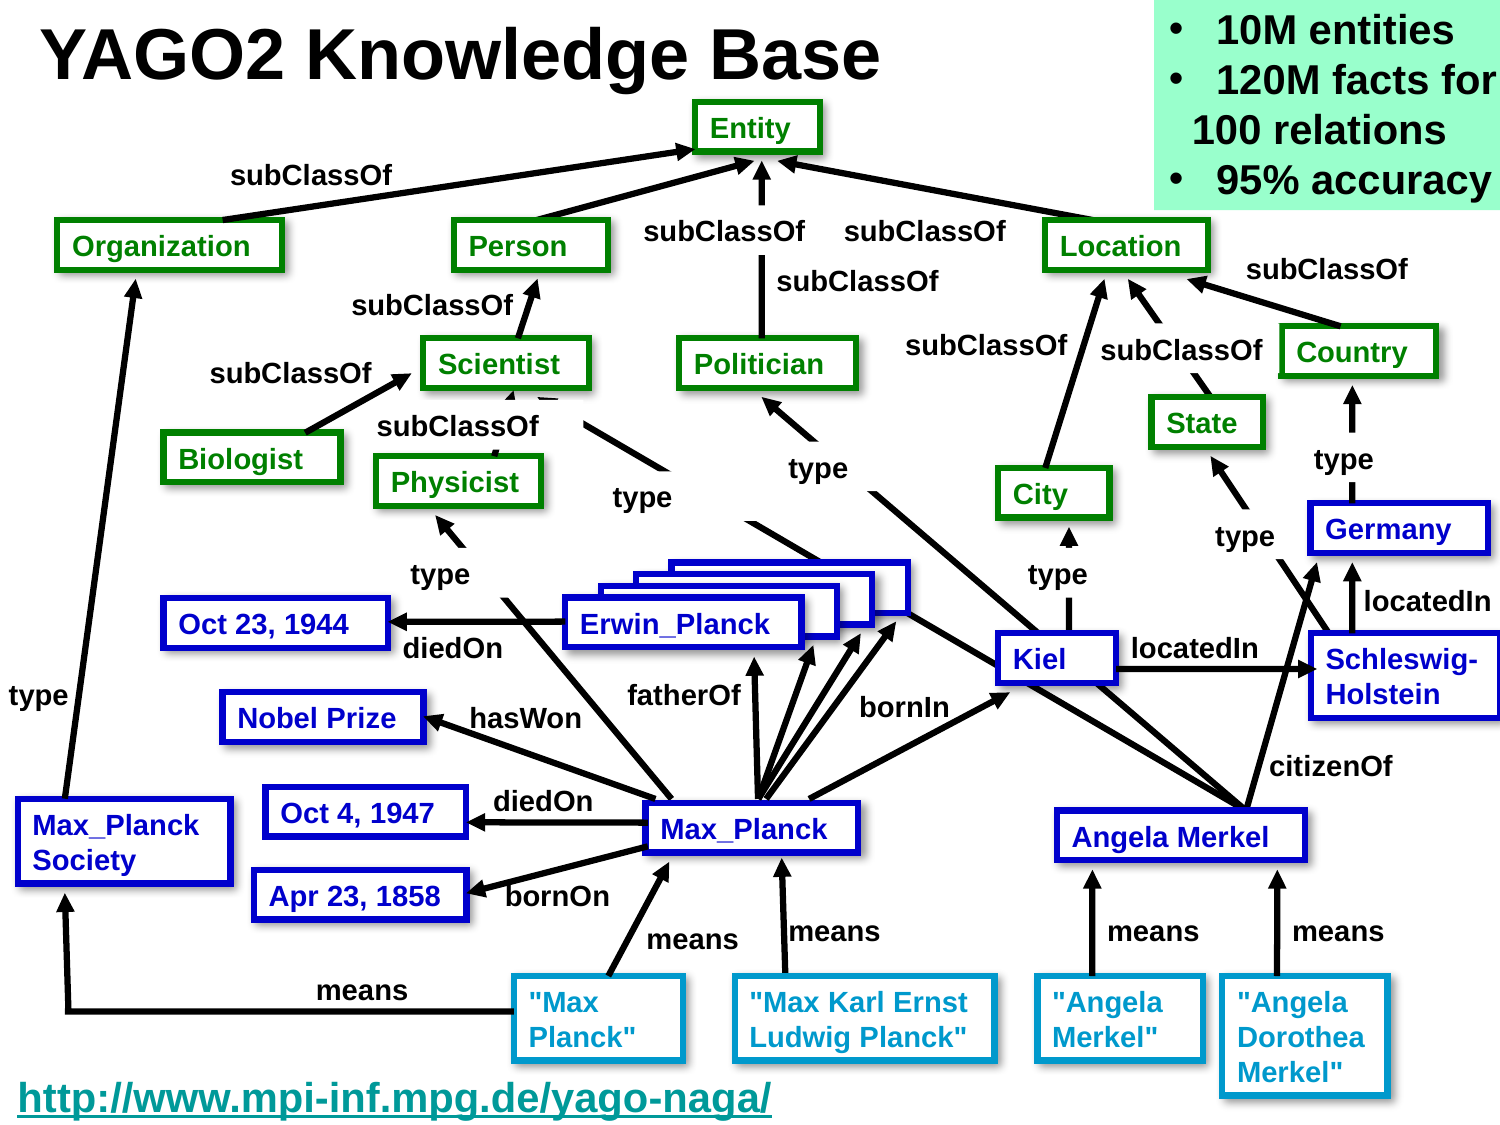

10M entities
 120M facts for
  100 relations
 95% accuracy
# YAGO2 Knowledge Base
Entity
subClassOf

subClassOf
subClassOf
Organization
Person
Location
subClassOf
subClassOf

subClassOf

subClassOf
subClassOf
Country
Scientist
Politician
subClassOf

State
subClassOf
Biologist
type
type
Physicist

City
type
Germany
type

type
type

 locatedIn

Erwin_Planck
Oct 23, 1944

diedOn

locatedIn
Kiel
Schleswig-Holstein

type
fatherOf
bornIn
Nobel Prize
hasWon

 citizenOf
diedOn
Oct 4, 1947
Max_Planck Society
Max_Planck
Angela Merkel

Apr 23, 1858
bornOn

means
means
means
means
means
"Max Planck"
"Max Karl Ernst Ludwig Planck"
"Angela Merkel"
"Angela Dorothea Merkel"

http://www.mpi-inf.mpg.de/yago-naga/